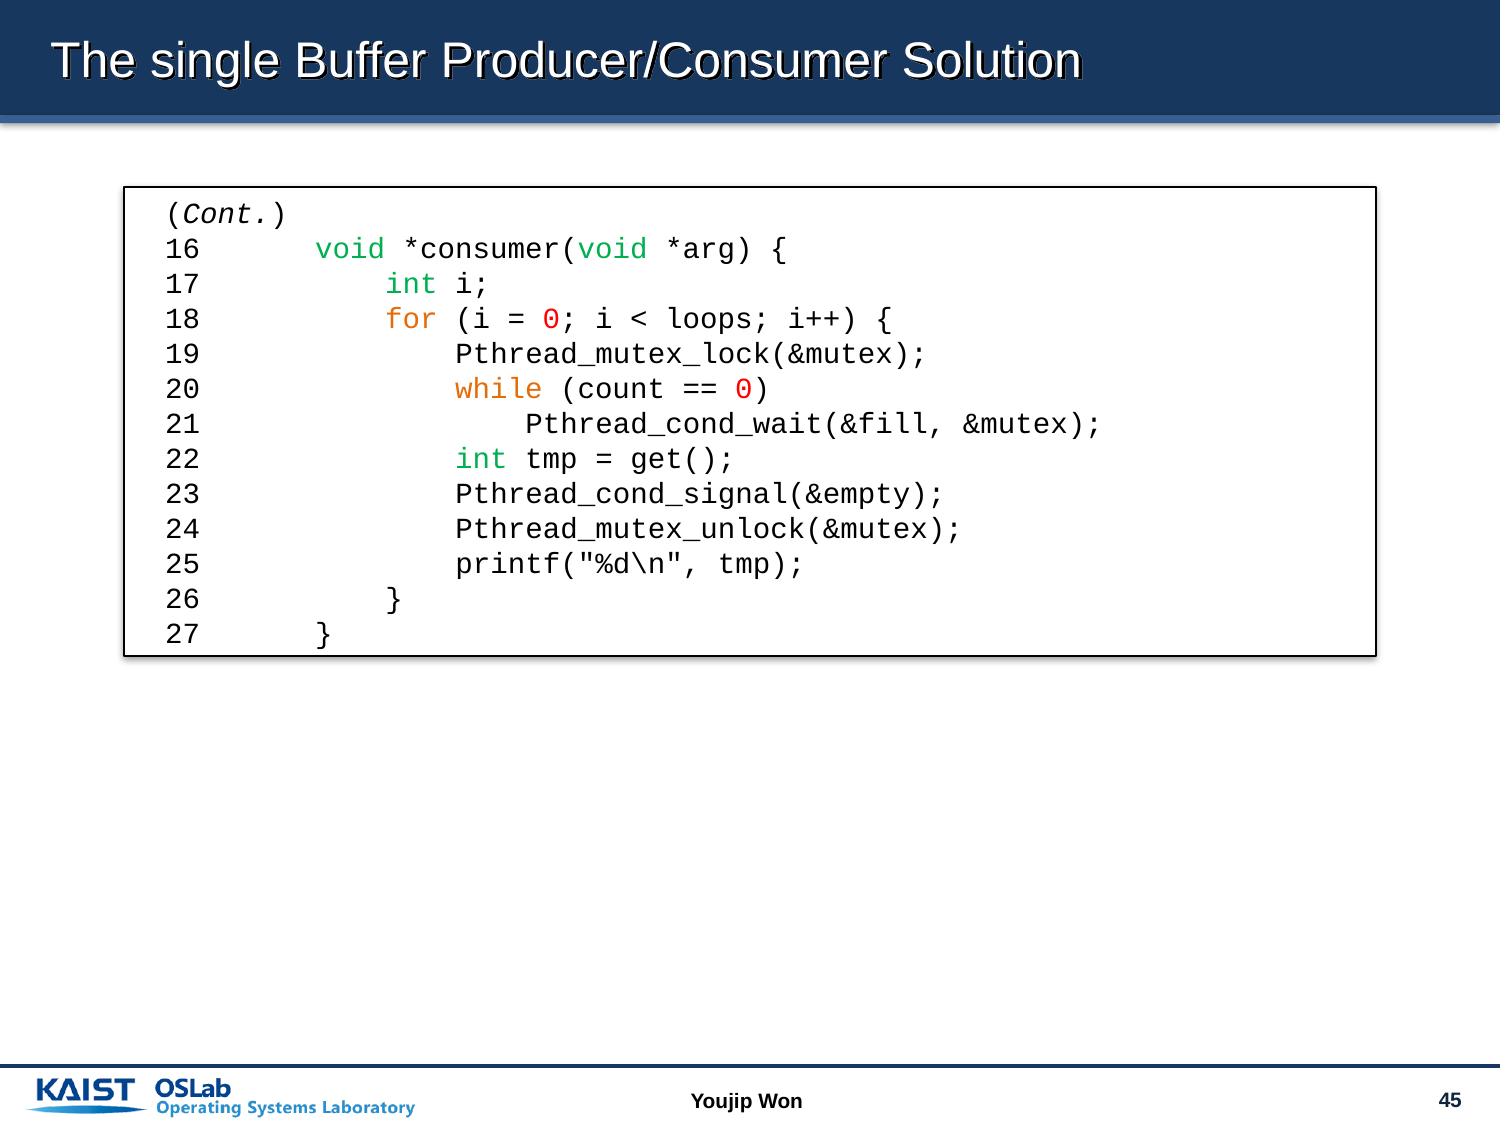

# The single Buffer Producer/Consumer Solution
(Cont.)
16 	void *consumer(void *arg) {
17 	    int i;
18 	    for (i = 0; i < loops; i++) {
19 	        Pthread_mutex_lock(&mutex);
20 	        while (count == 0)
21 	            Pthread_cond_wait(&fill, &mutex);
22 	        int tmp = get();
23 	        Pthread_cond_signal(&empty);
24 	        Pthread_mutex_unlock(&mutex);
25 	        printf("%d\n", tmp);
26 	    }
27 	}
Youjip Won
45